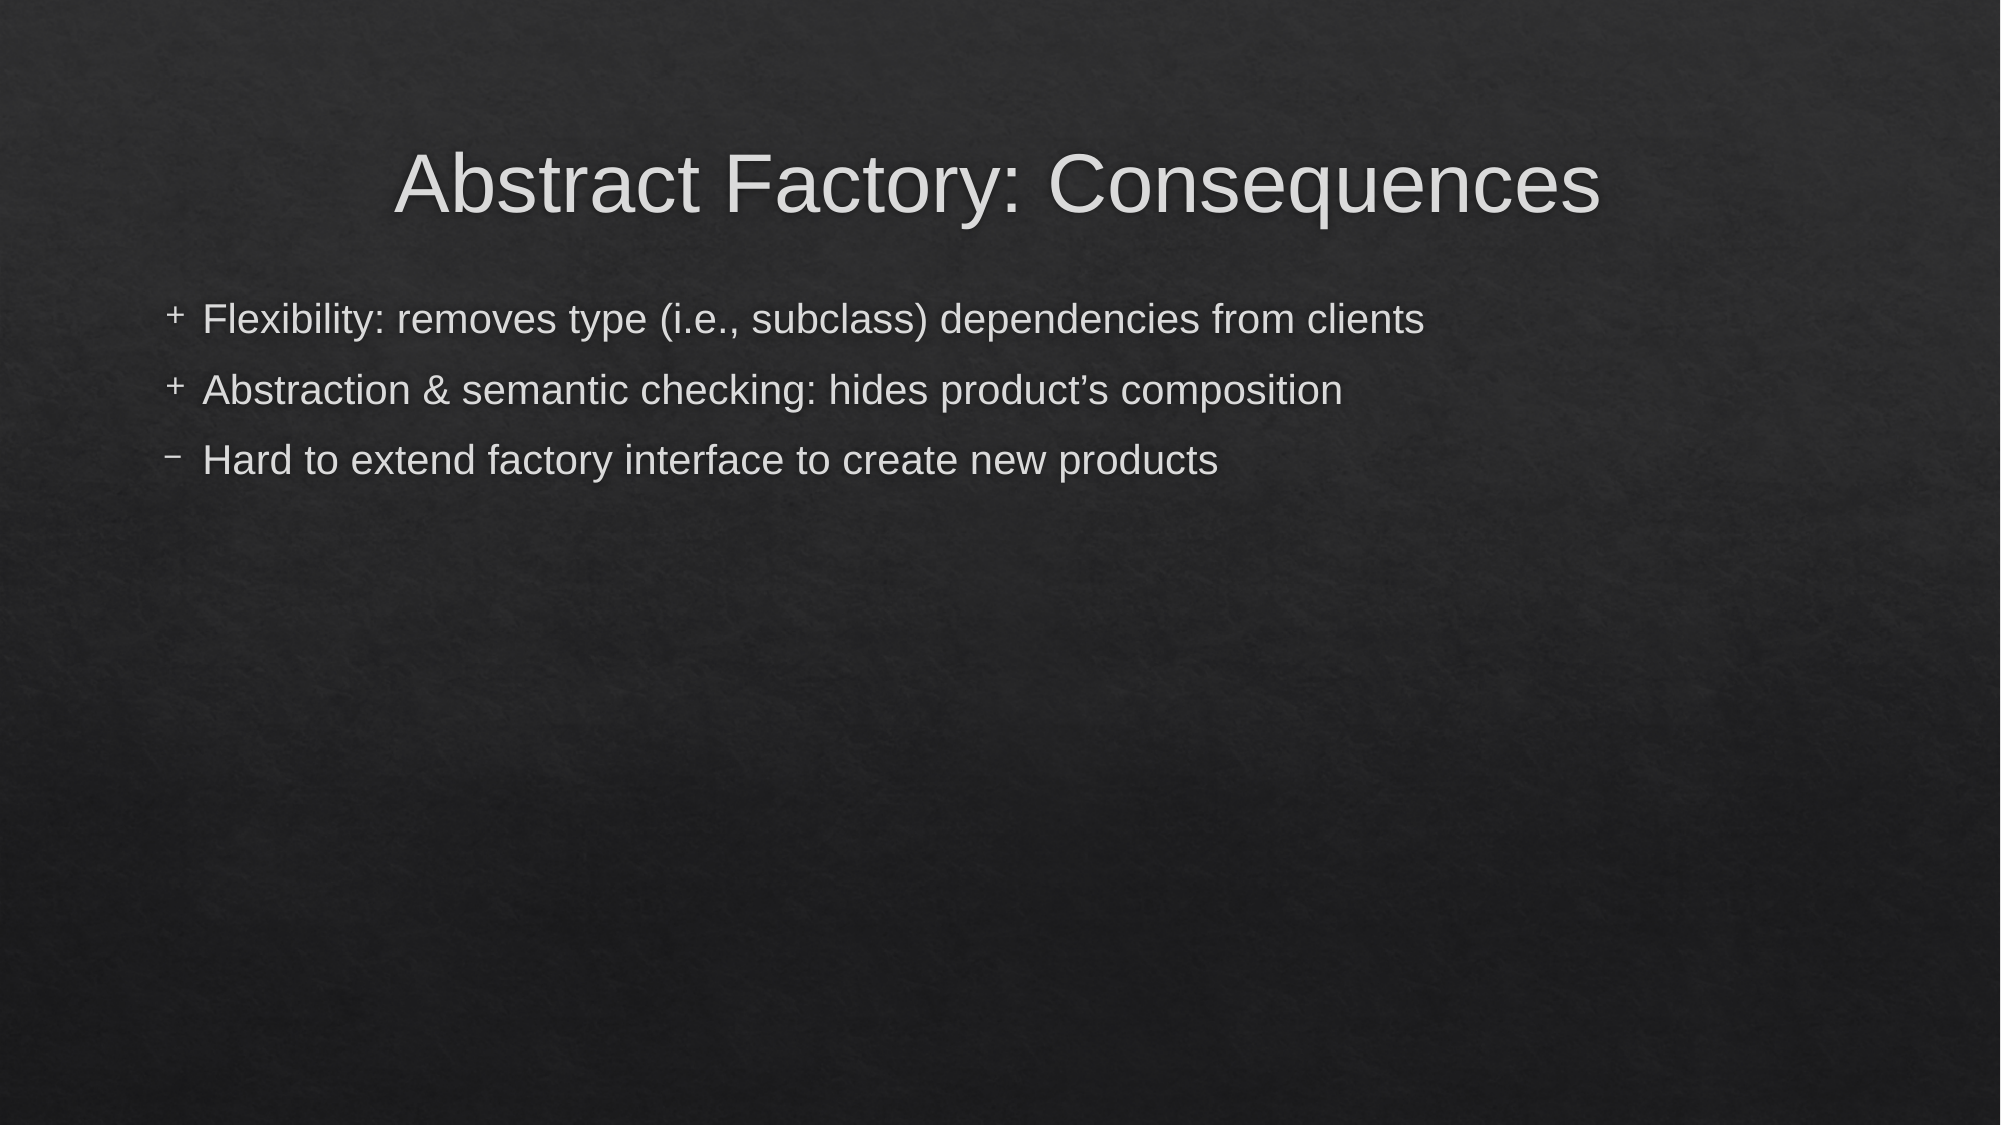

# Abstract Factory: Consequences
Flexibility: removes type (i.e., subclass) dependencies from clients
Abstraction & semantic checking: hides product’s composition
Hard to extend factory interface to create new products